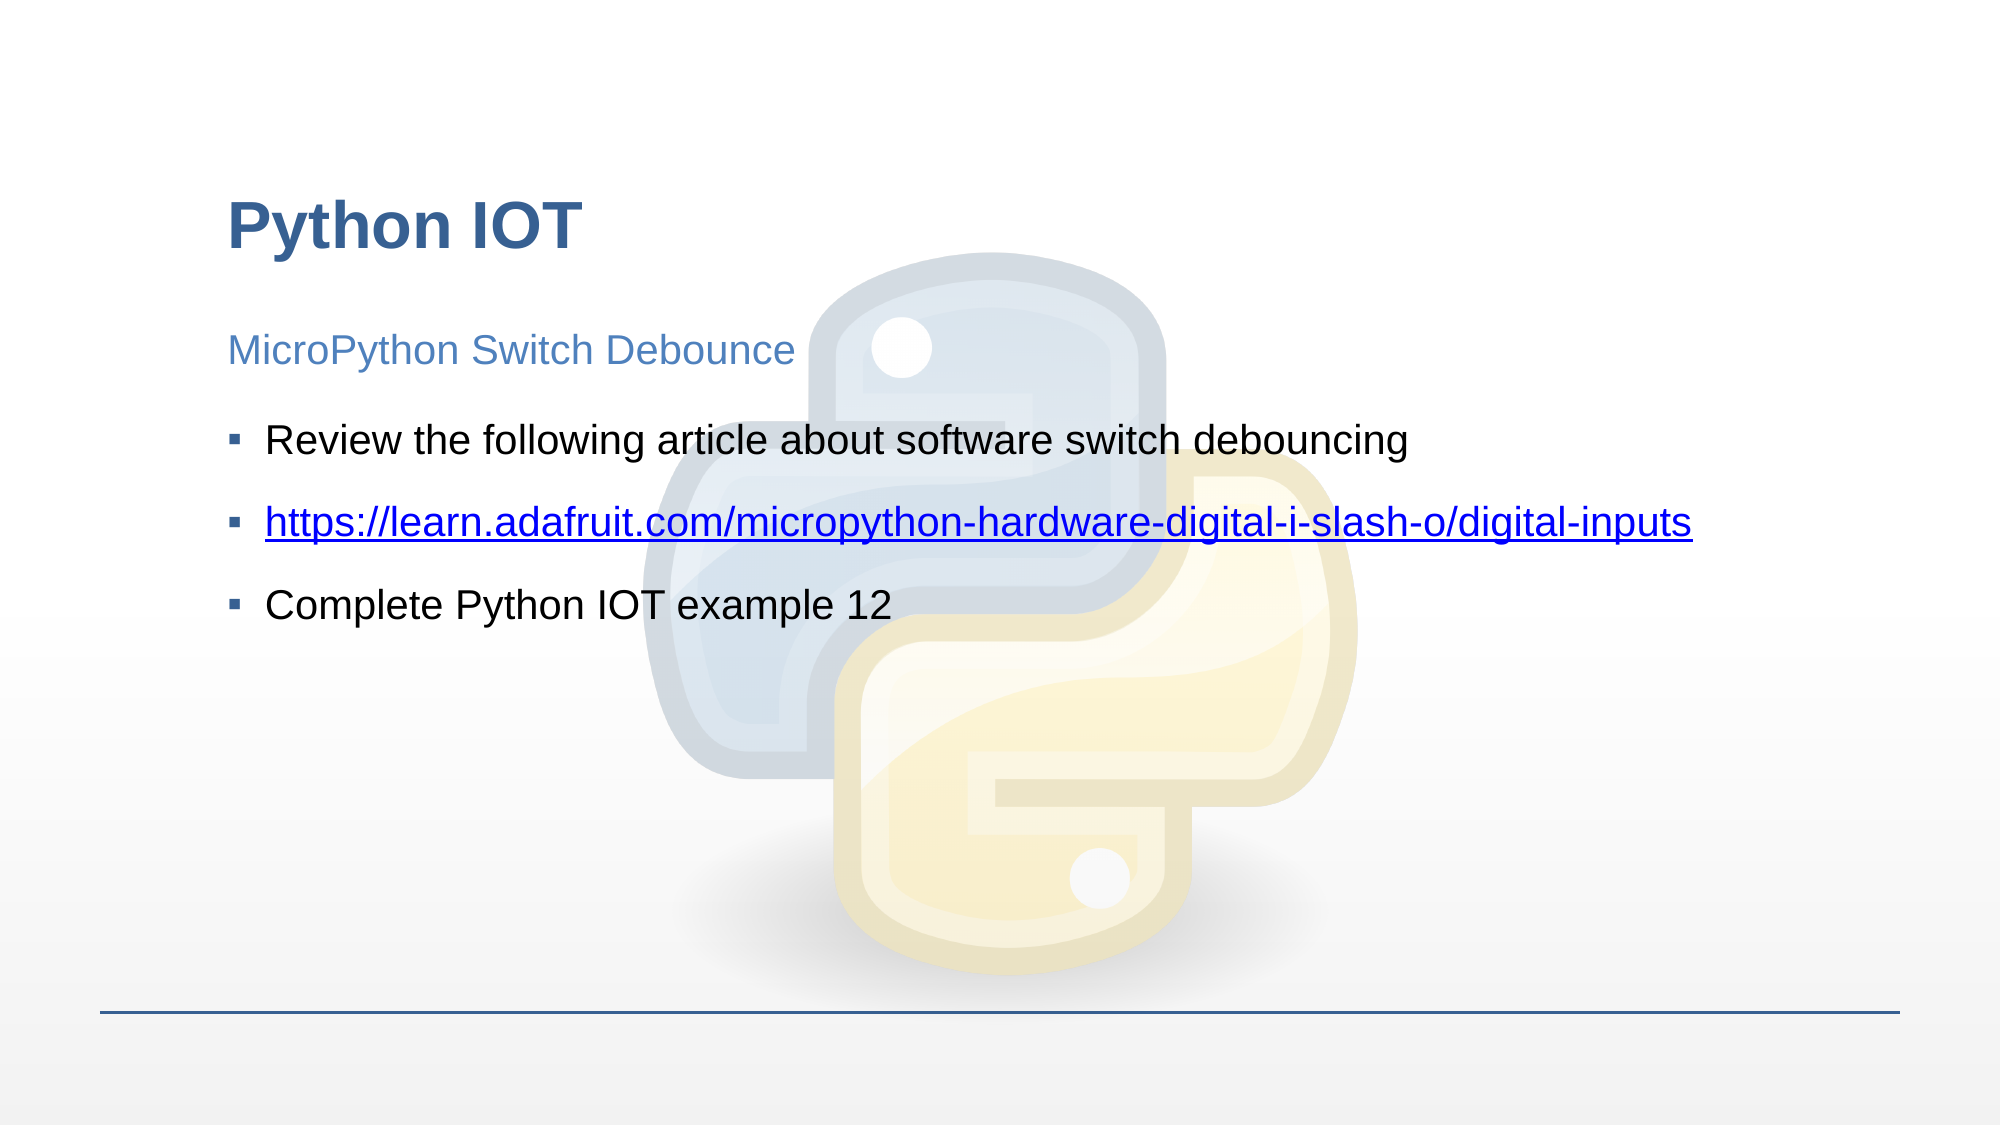

# Python IOT
MicroPython Switch Debounce
Review the following article about software switch debouncing
https://learn.adafruit.com/micropython-hardware-digital-i-slash-o/digital-inputs
Complete Python IOT example 12